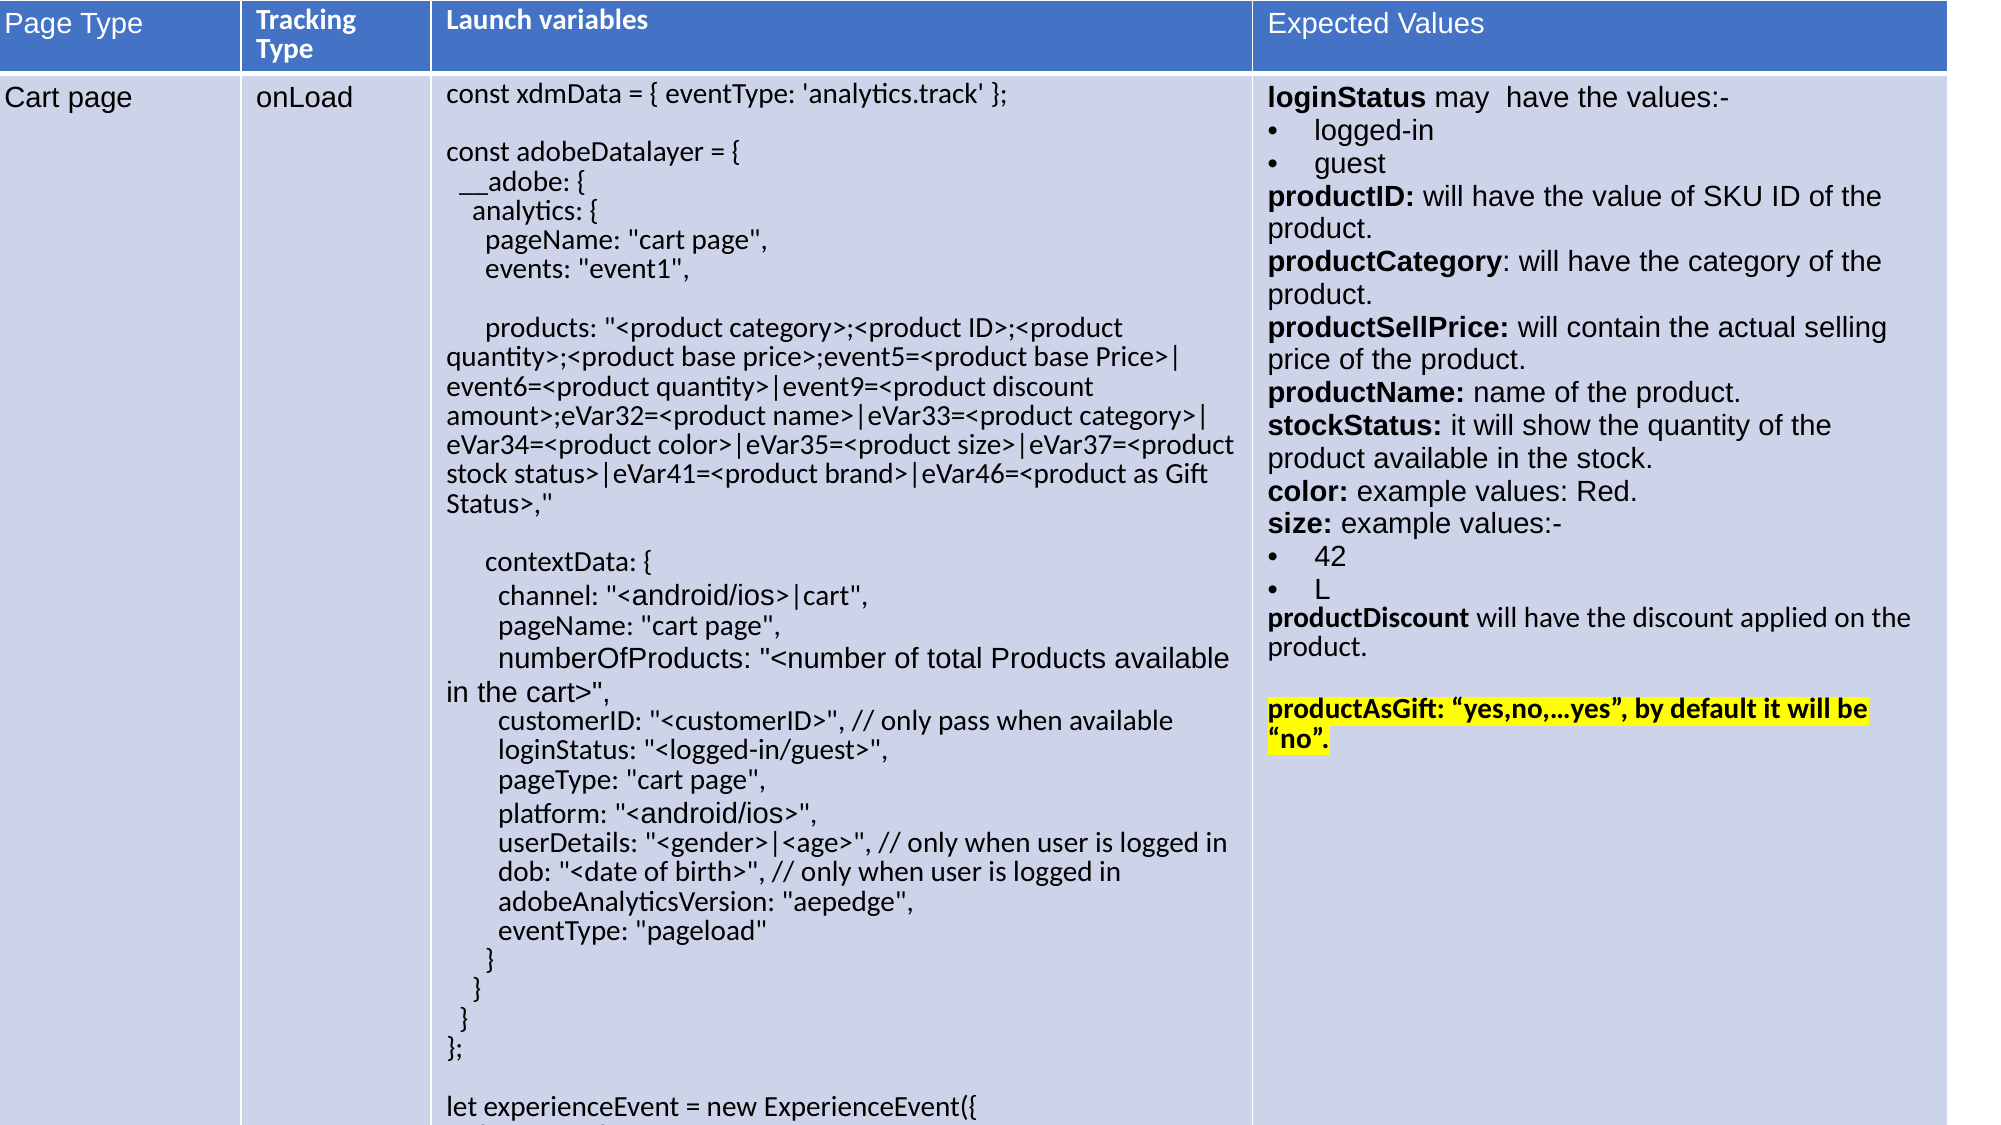

| Page Type | Tracking Type | Launch variables | Expected Values |
| --- | --- | --- | --- |
| Cart page | onLoad | const xdmData = { eventType: 'analytics.track' }; const adobeDatalayer = { \_\_adobe: { analytics: { pageName: "cart page",​ events: "event1", products: "<product category>;<product ID>;<product quantity>;<product base price>;event5=<product base Price>|event6=<product quantity>|event9=<product discount amount>;eVar32=<product name>|eVar33=<product category>|eVar34=<product color>|eVar35=<product size>|eVar37=<product stock status>|eVar41=<product brand>|eVar46=<product as Gift Status>," contextData: { channel: "<android/ios>|cart", pageName: "cart page", numberOfProducts: "<number of total Products available in the cart>", customerID: "<customerID>", // only pass when available loginStatus: "<logged-in/guest>", pageType: "cart page", platform: "<android/ios>", userDetails: "<gender>|<age>", // only when user is logged in dob: "<date of birth>", // only when user is logged in adobeAnalyticsVersion: "aepedge", eventType: "pageload" } } } }; let experienceEvent = new ExperienceEvent({ xdmData: xdmData, data: adobeDatalayer }); Edge.sendEvent(experienceEvent); | loginStatus may have the values:- logged-in guest productID: will have the value of SKU ID of the product. productCategory: will have the category of the product. productSellPrice: will contain the actual selling price of the product. productName: name of the product. stockStatus: it will show the quantity of the product available in the stock. color: example values: Red. size: example values:- 42 L productDiscount will have the discount applied on the product. productAsGift: “yes,no,…yes”, by default it will be “no”. |